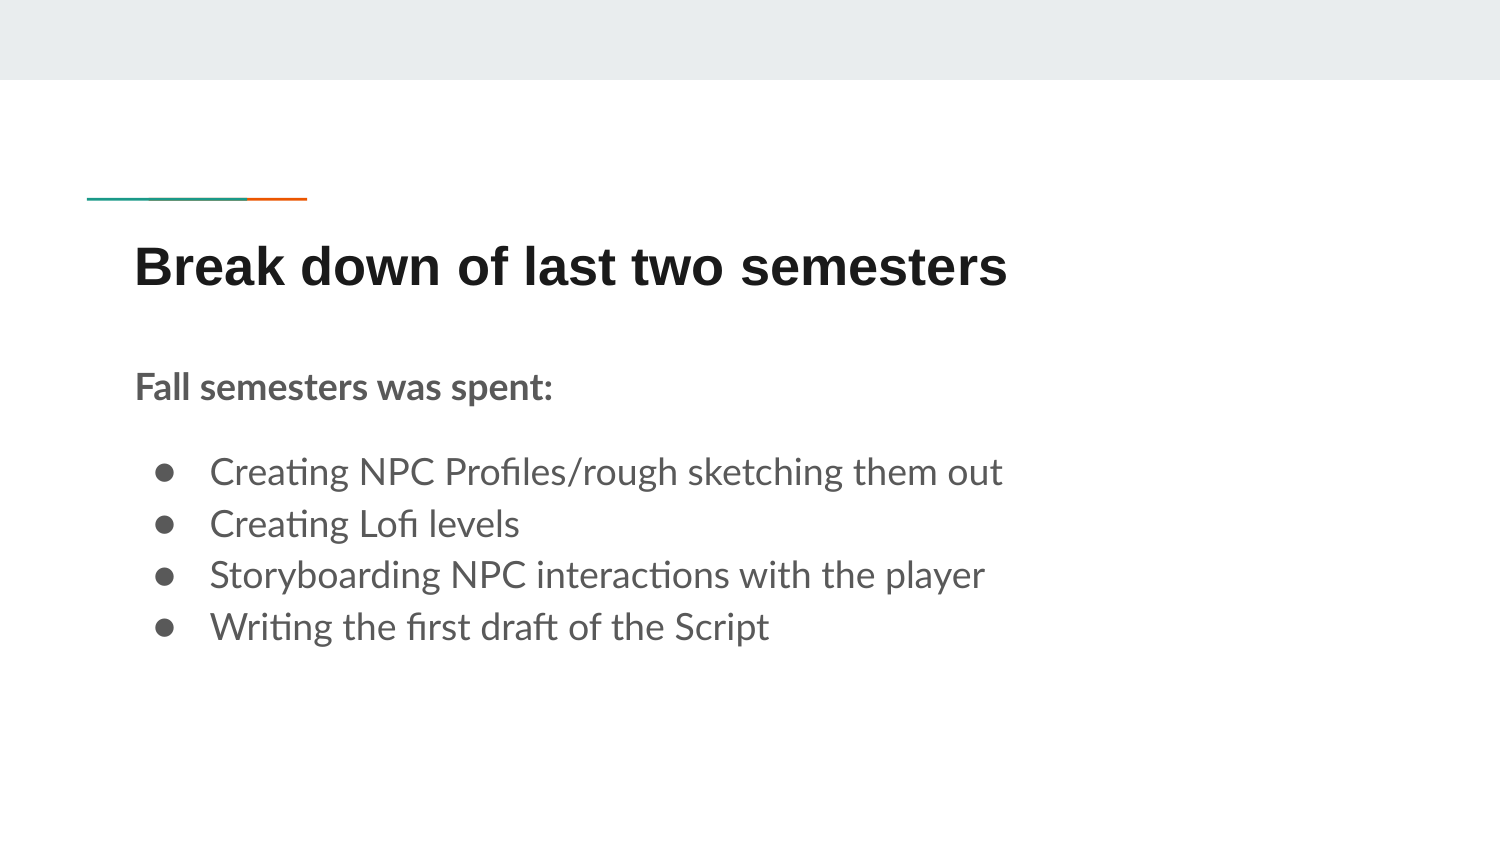

# Break down of last two semesters
Fall semesters was spent:
Creating NPC Profiles/rough sketching them out
Creating Lofi levels
Storyboarding NPC interactions with the player
Writing the first draft of the Script